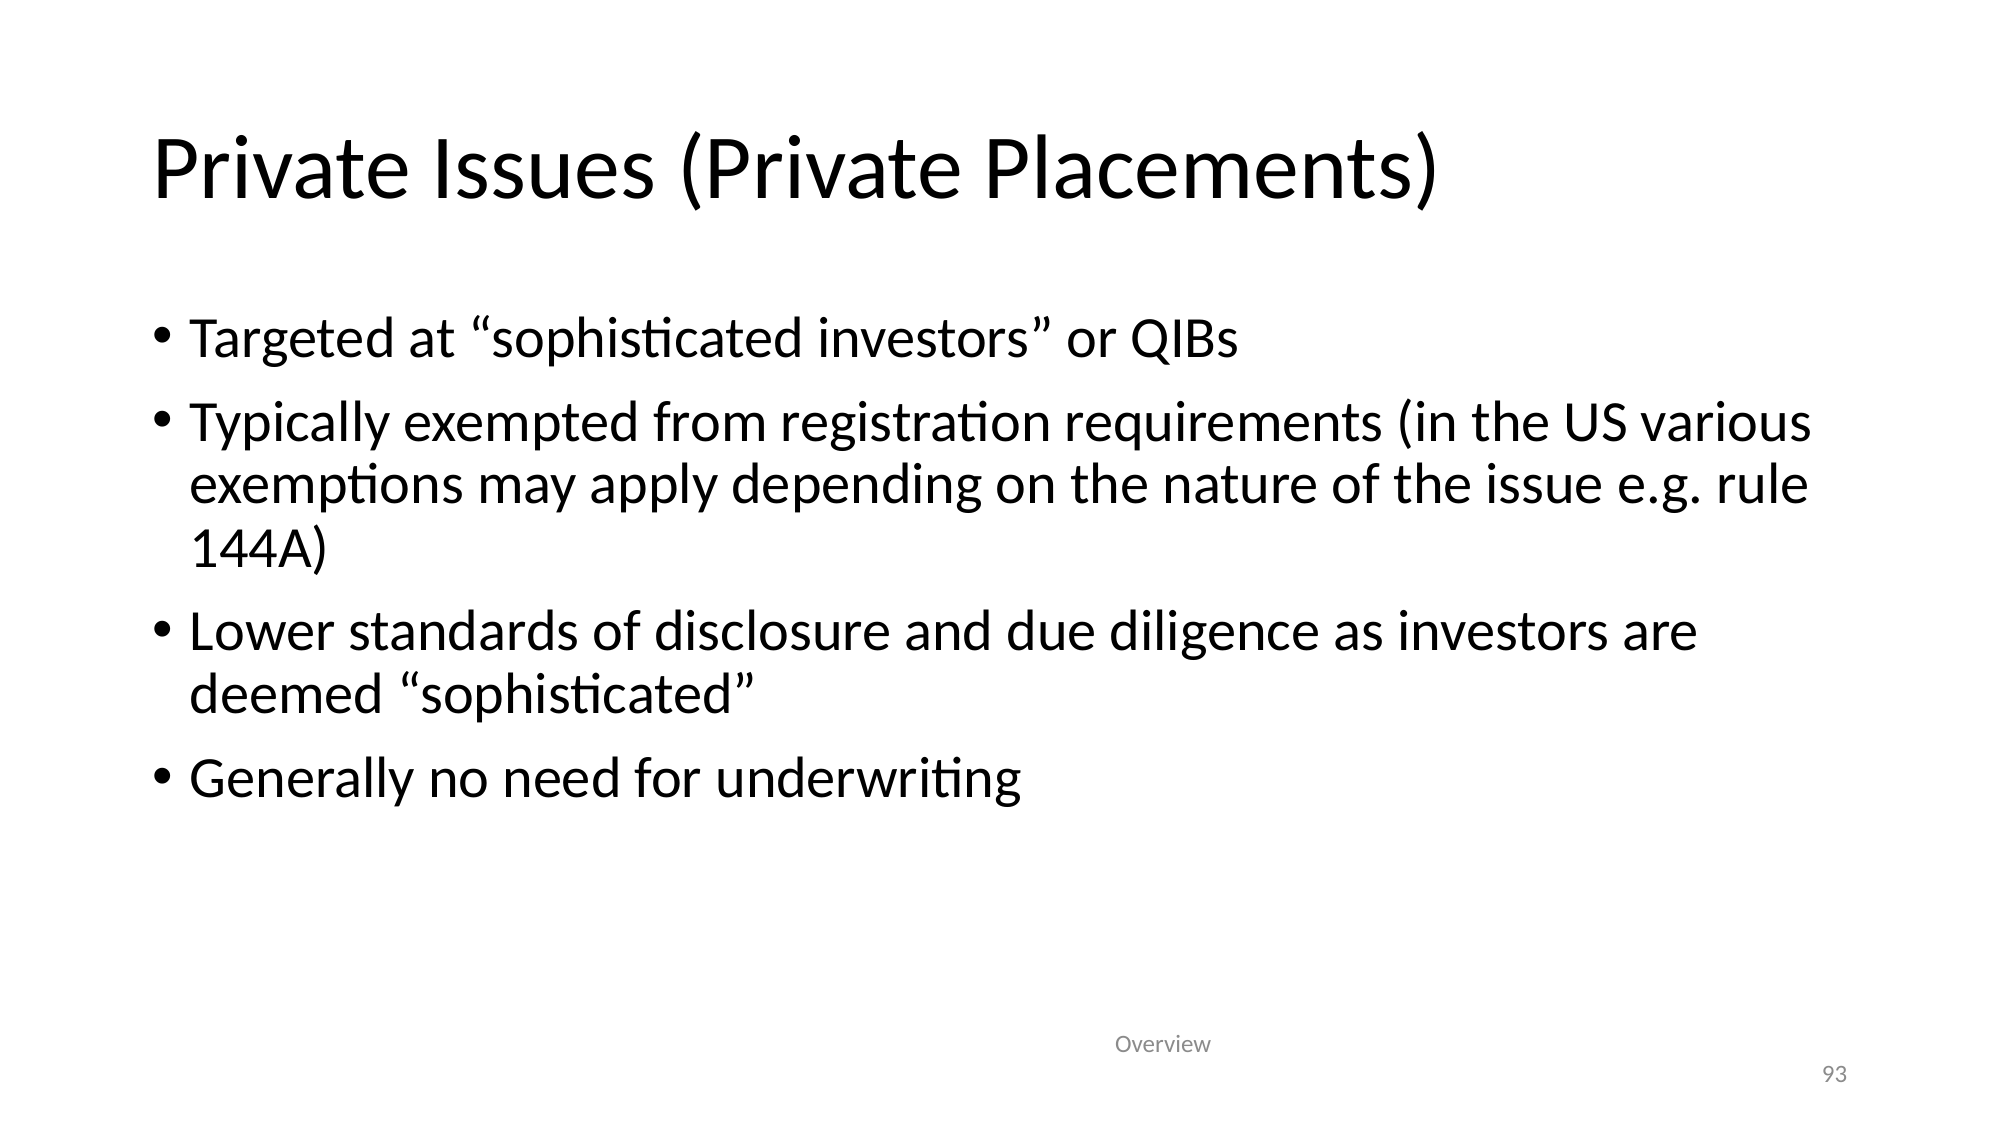

# Private Issues (Private Placements)
Targeted at “sophisticated investors” or QIBs
Typically exempted from registration requirements (in the US various exemptions may apply depending on the nature of the issue e.g. rule 144A)
Lower standards of disclosure and due diligence as investors are deemed “sophisticated”
Generally no need for underwriting
Overview
93